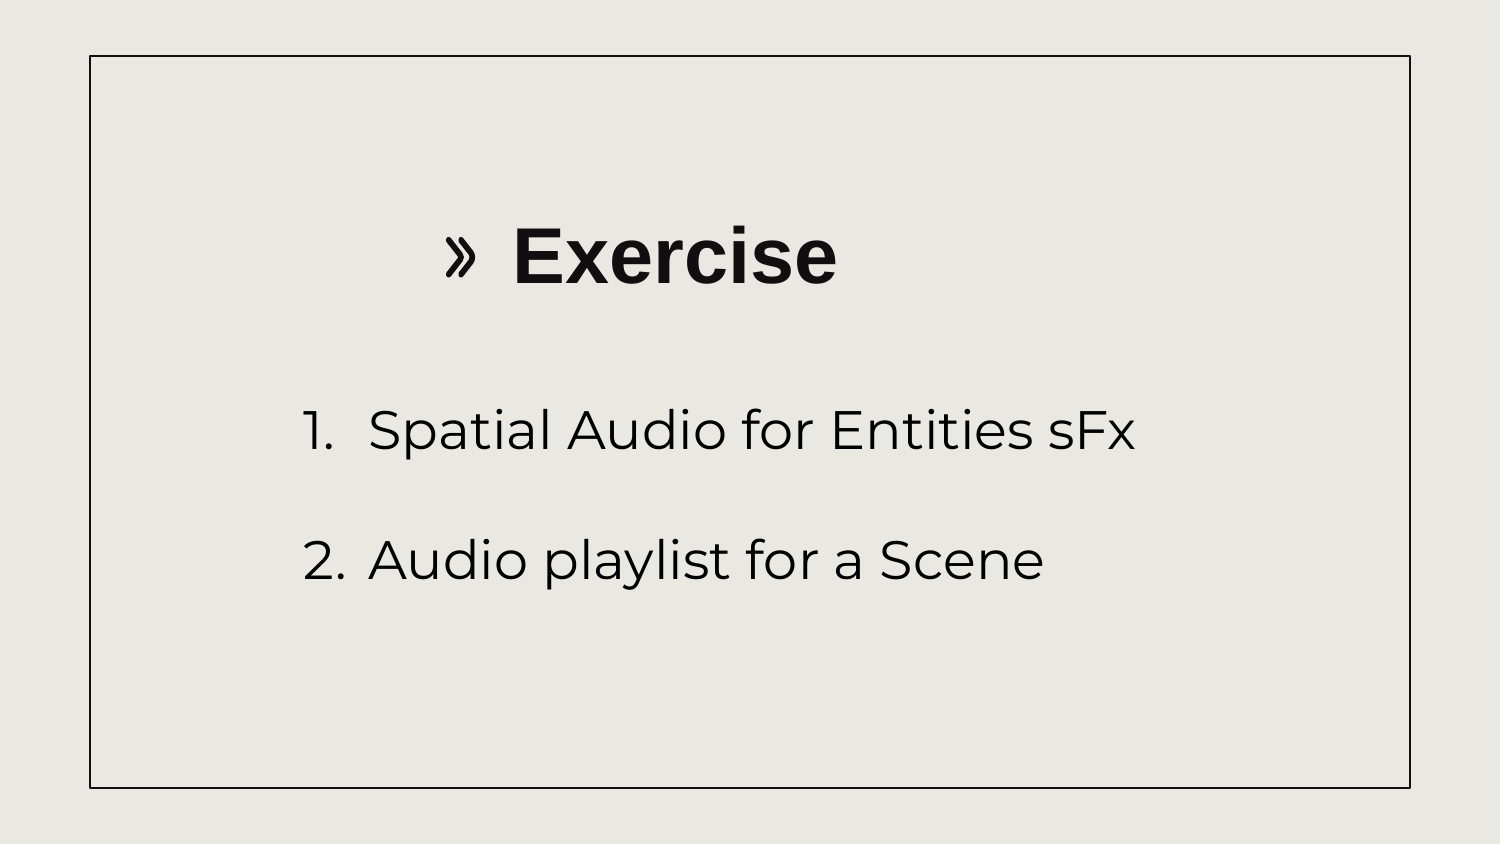

# Exercise

Spatial Audio for Entities sFx

Audio playlist for a Scene